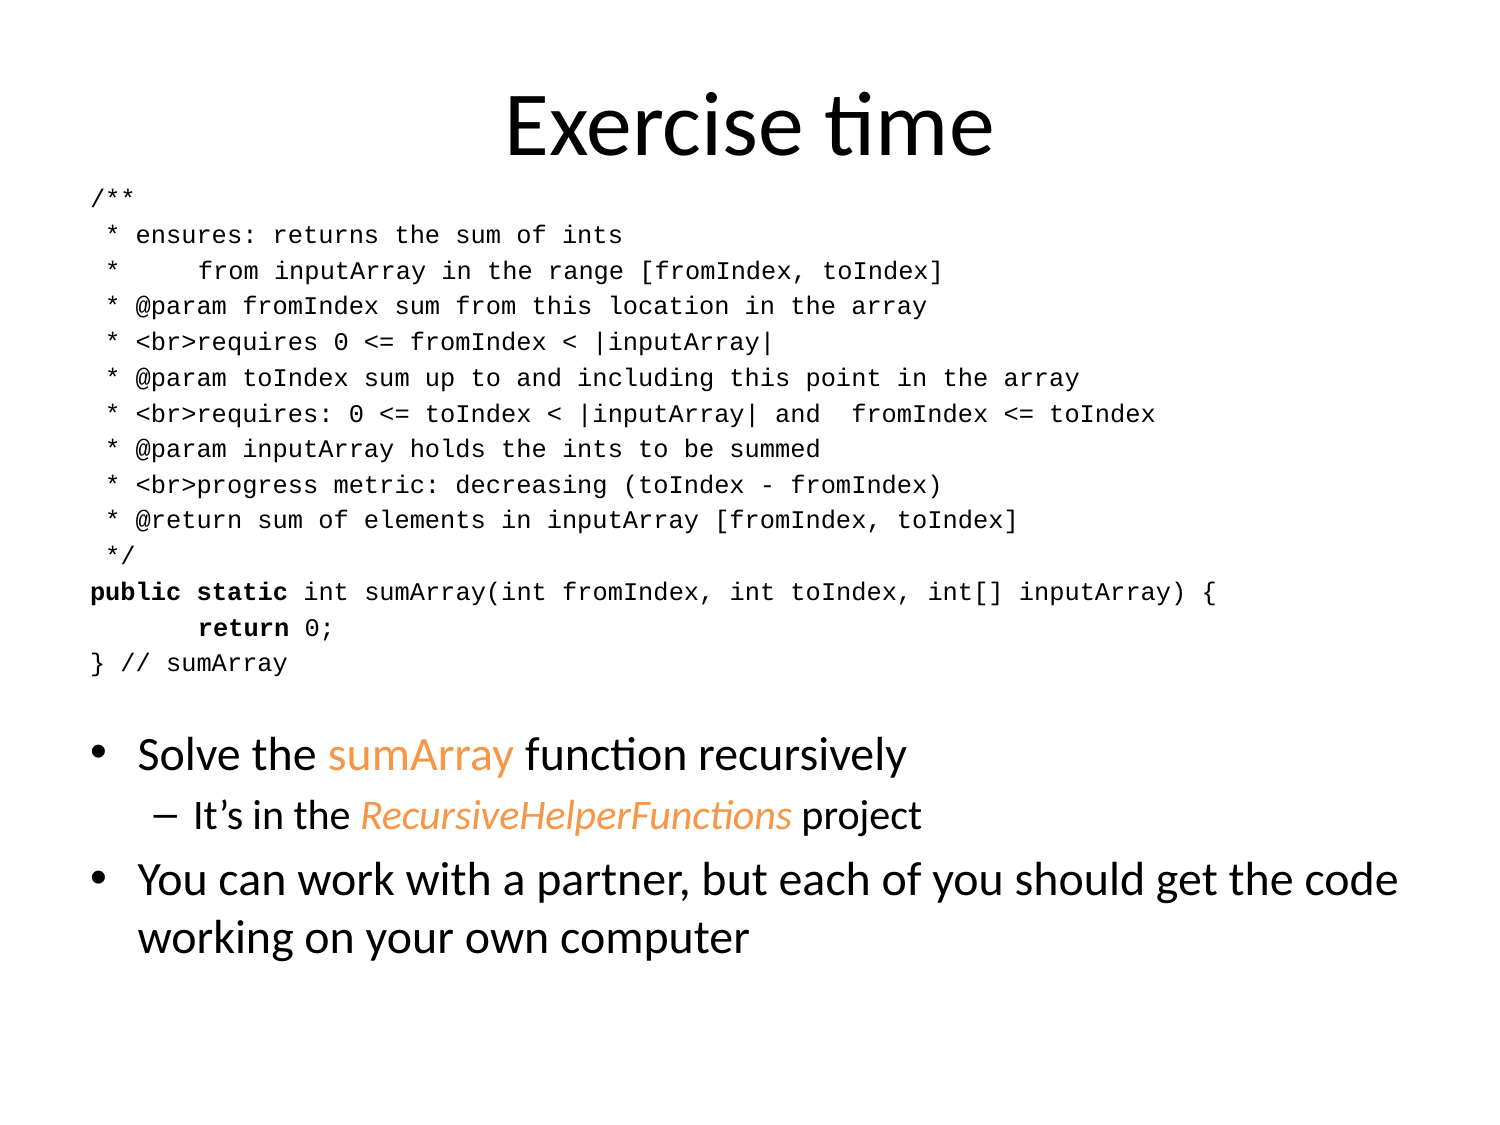

# Exercise time
/**
 * ensures: returns the sum of ints
 * 					from inputArray in the range [fromIndex, toIndex]
 * @param fromIndex sum from this location in the array
 * <br>requires 0 <= fromIndex < |inputArray|
 * @param toIndex sum up to and including this point in the array
 * <br>requires: 0 <= toIndex < |inputArray| and  fromIndex <= toIndex
 * @param inputArray holds the ints to be summed
 * <br>progress metric: decreasing (toIndex - fromIndex)
 * @return sum of elements in inputArray [fromIndex, toIndex]
 */
public static int sumArray(int fromIndex, int toIndex, int[] inputArray) {
	return 0;
} // sumArray

Solve the sumArray function recursively
It’s in the RecursiveHelperFunctions project
You can work with a partner, but each of you should get the code working on your own computer